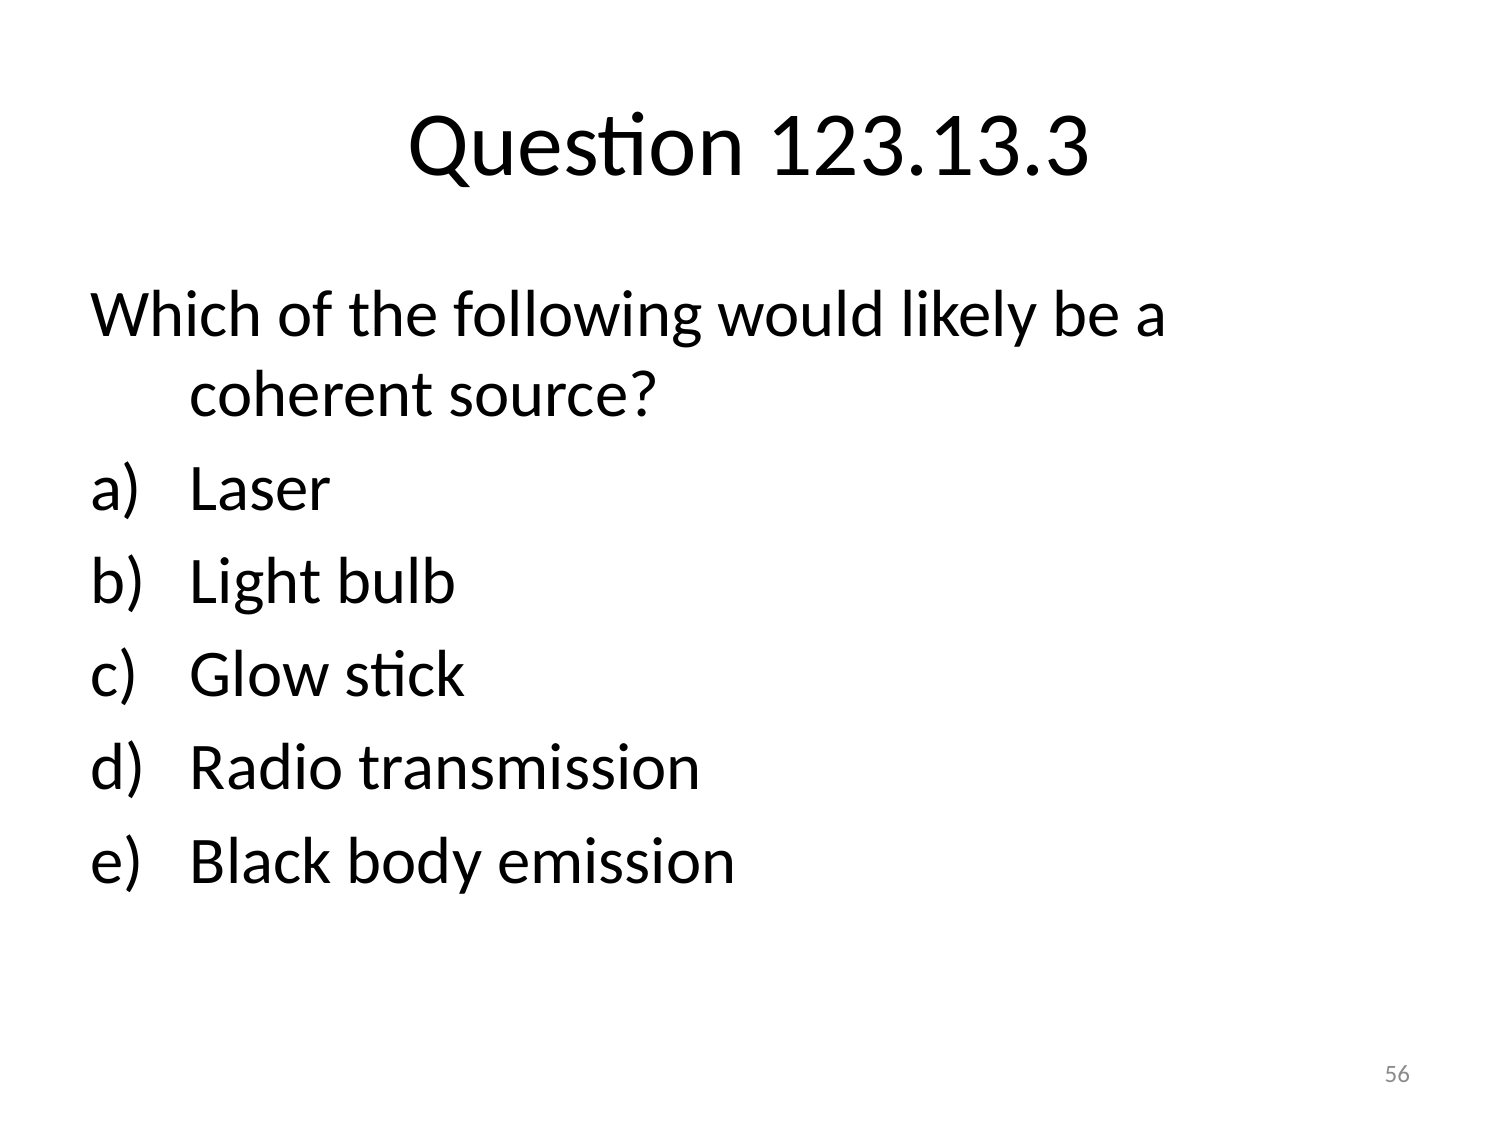

# Question 123.13.3
Which of the following would likely be a coherent source?
Laser
Light bulb
Glow stick
Radio transmission
Black body emission
56